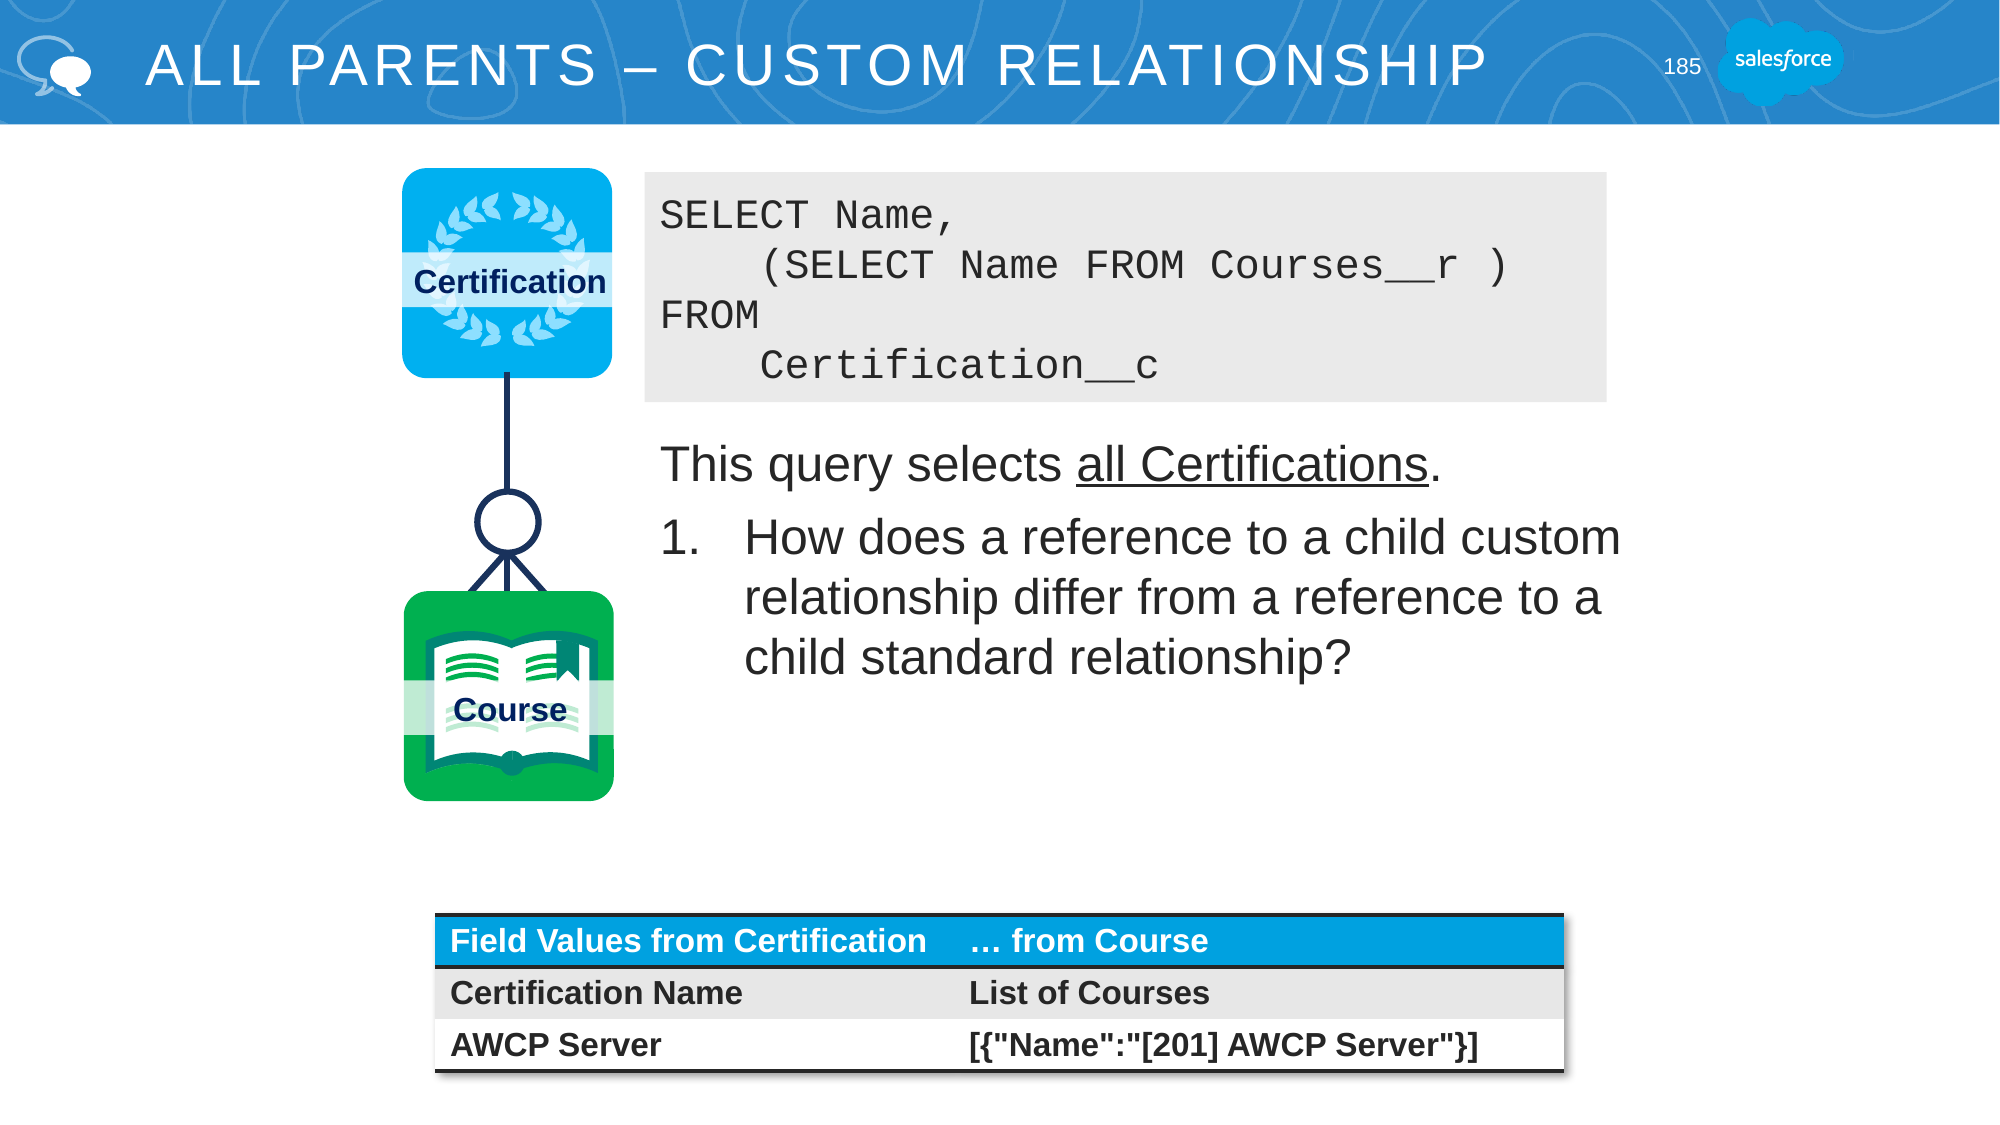

# All Parents – Custom Relationship
185

Certification

Course
SELECT Name,
    (SELECT Name FROM Courses__r )
FROM
    Certification__c
This query selects all Certifications.
How does a reference to a child custom relationship differ from a reference to a
child standard relationship?
| Field Values from Certification | … from Course |
| --- | --- |
| Certification Name | List of Courses |
| AWCP Server | [{"Name":"[201] AWCP Server"}] |